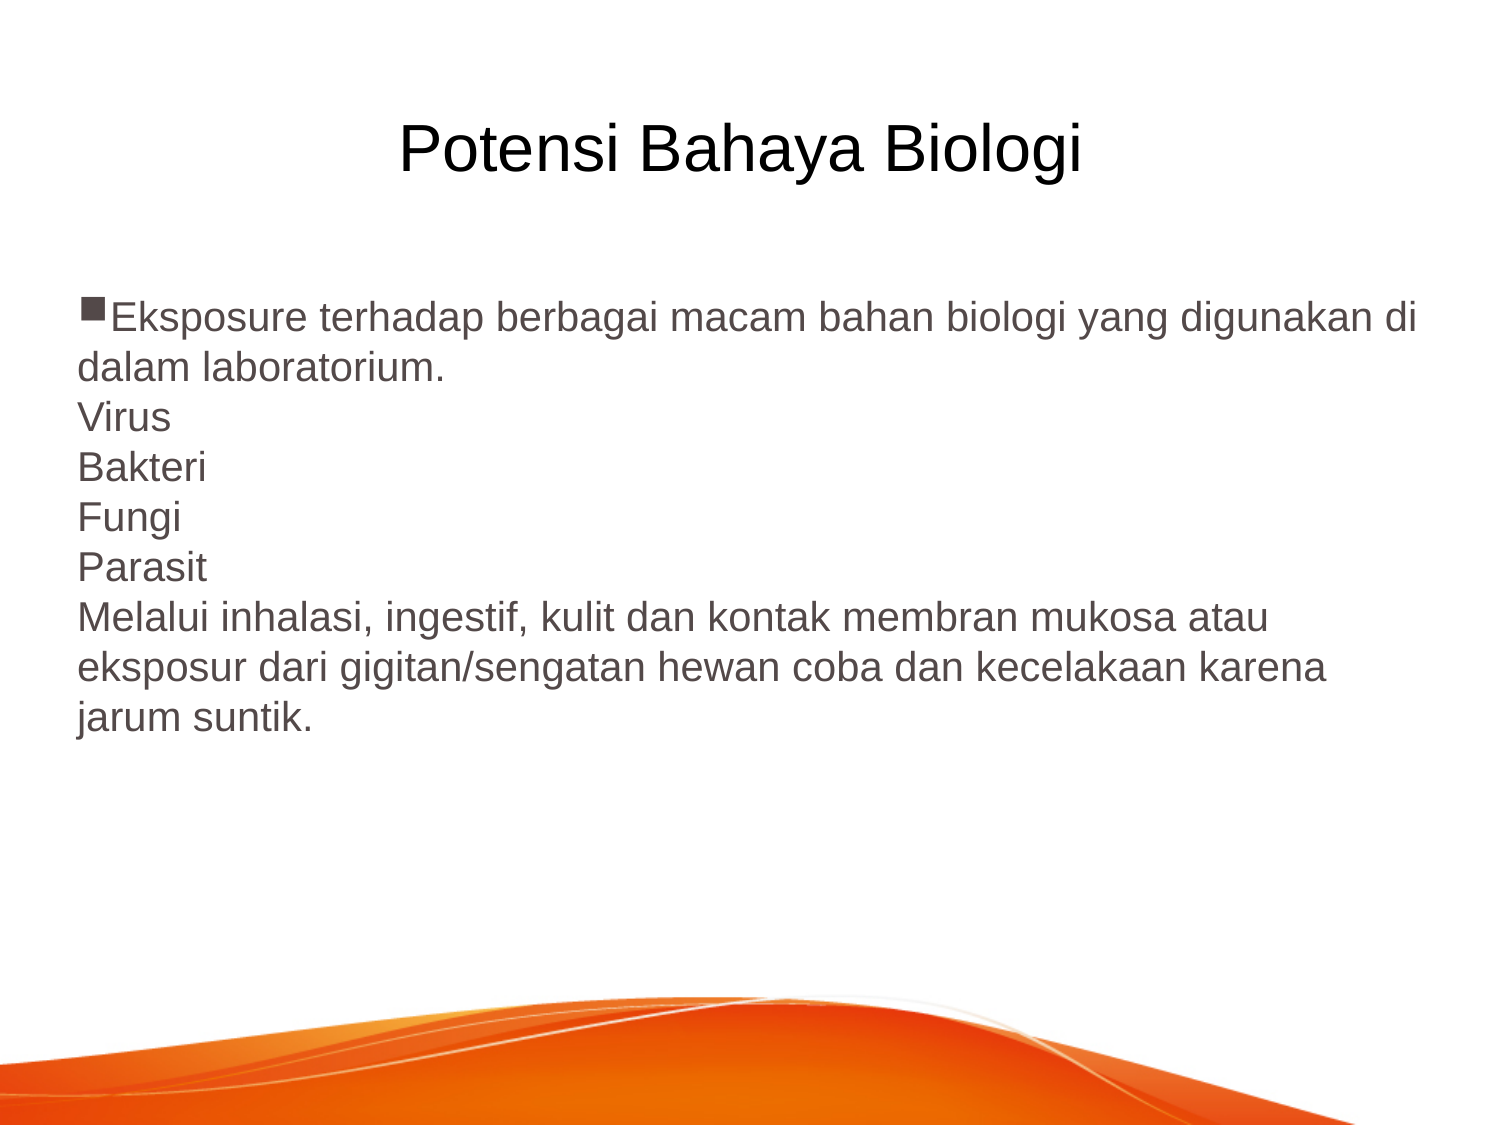

Potensi Bahaya Biologi
Eksposure terhadap berbagai macam bahan biologi yang digunakan di dalam laboratorium.
Virus
Bakteri
Fungi
Parasit
Melalui inhalasi, ingestif, kulit dan kontak membran mukosa atau eksposur dari gigitan/sengatan hewan coba dan kecelakaan karena jarum suntik.